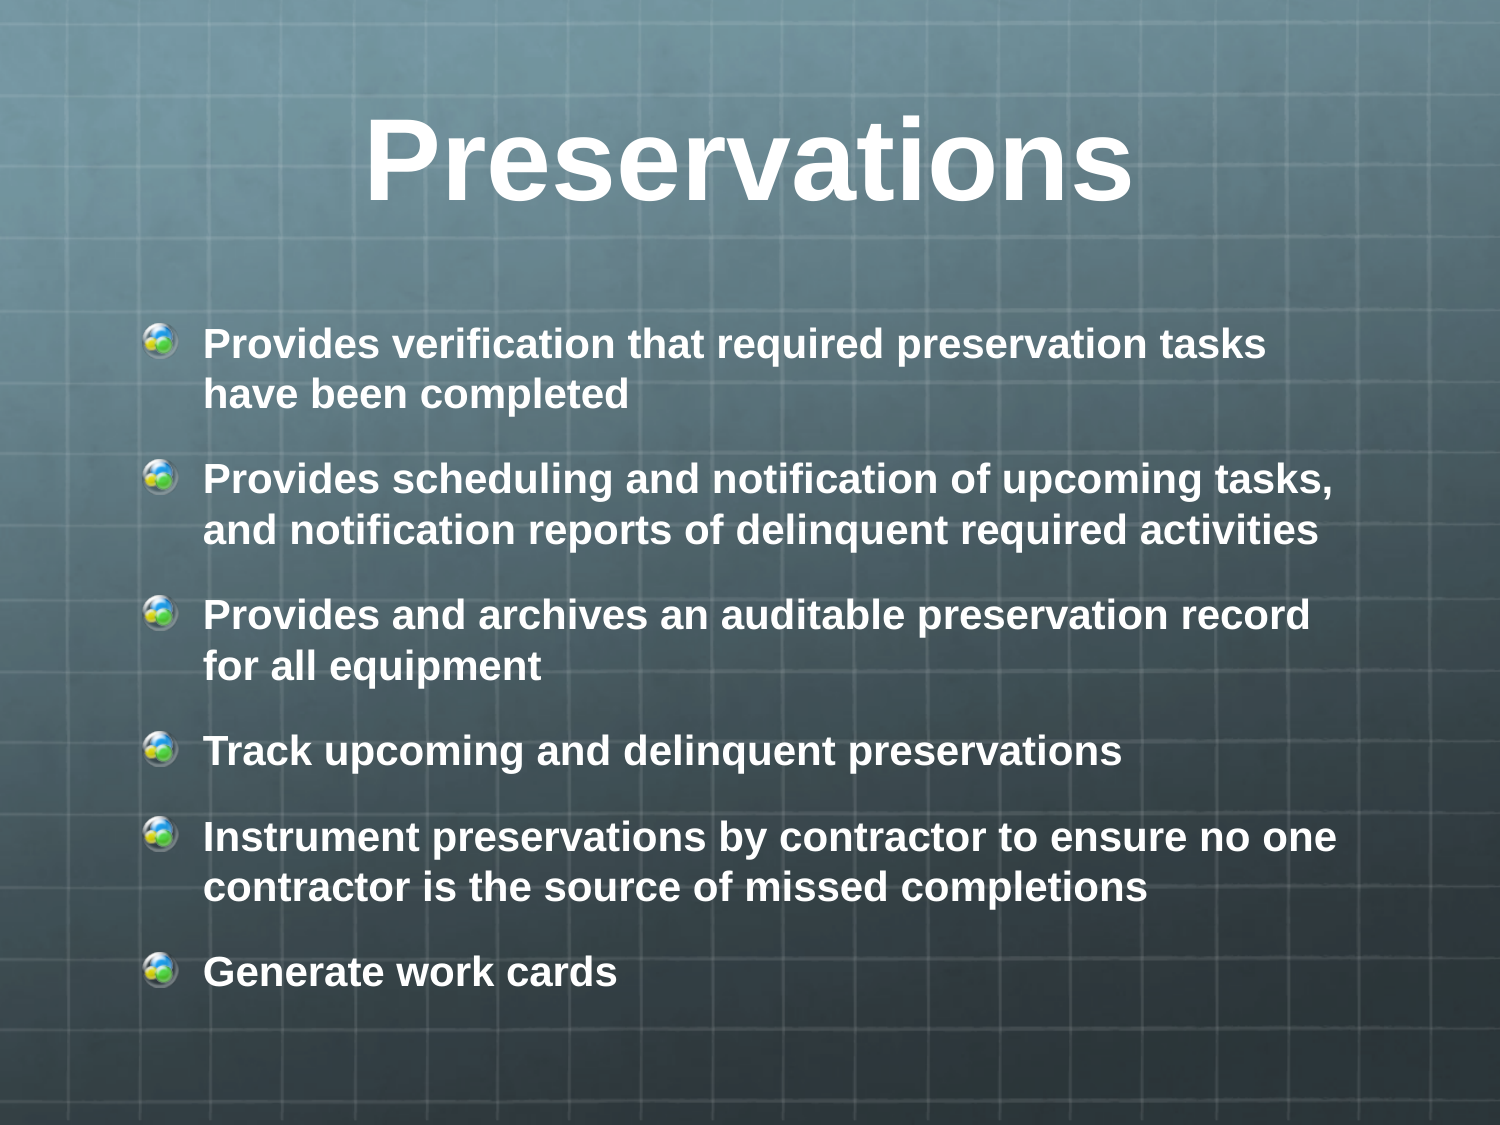

# Preservations
Provides verification that required preservation tasks have been completed
Provides scheduling and notification of upcoming tasks, and notification reports of delinquent required activities
Provides and archives an auditable preservation record for all equipment
Track upcoming and delinquent preservations
Instrument preservations by contractor to ensure no one contractor is the source of missed completions
Generate work cards